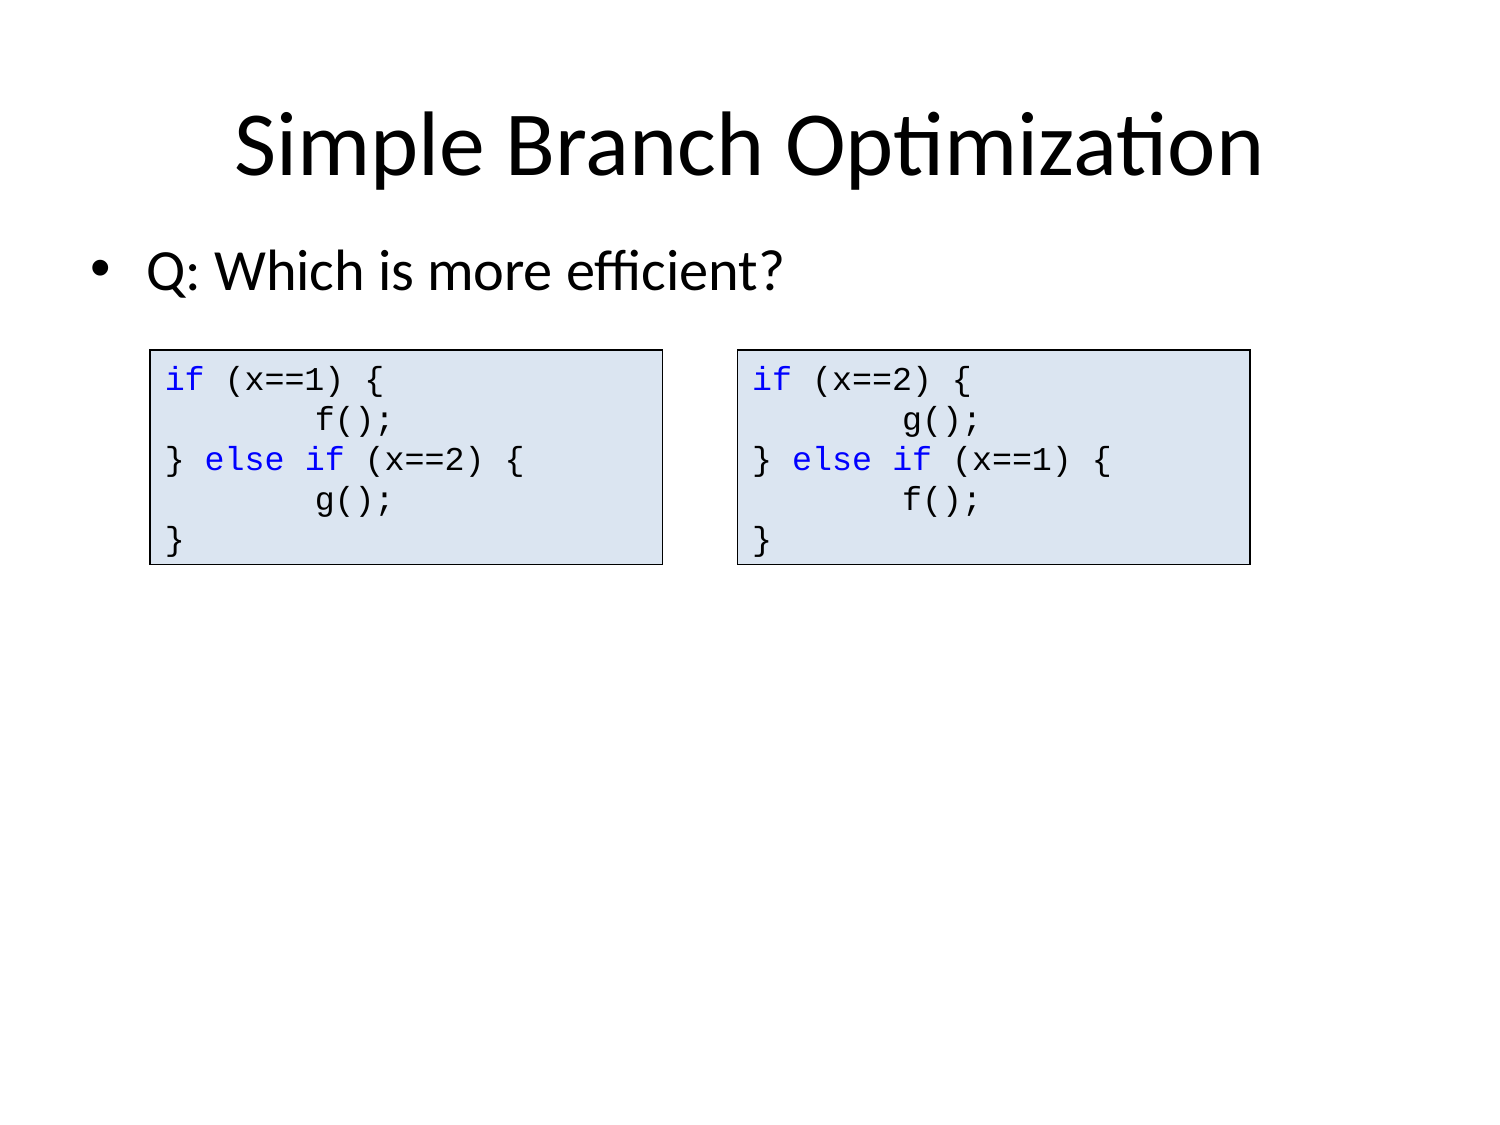

# Simple Branch Optimization
Q: Which is more efficient?

if (x==1) {
	f();
} else if (x==2) {
	g();
}
if (x==2) {
	g();
} else if (x==1) {
	f();
}